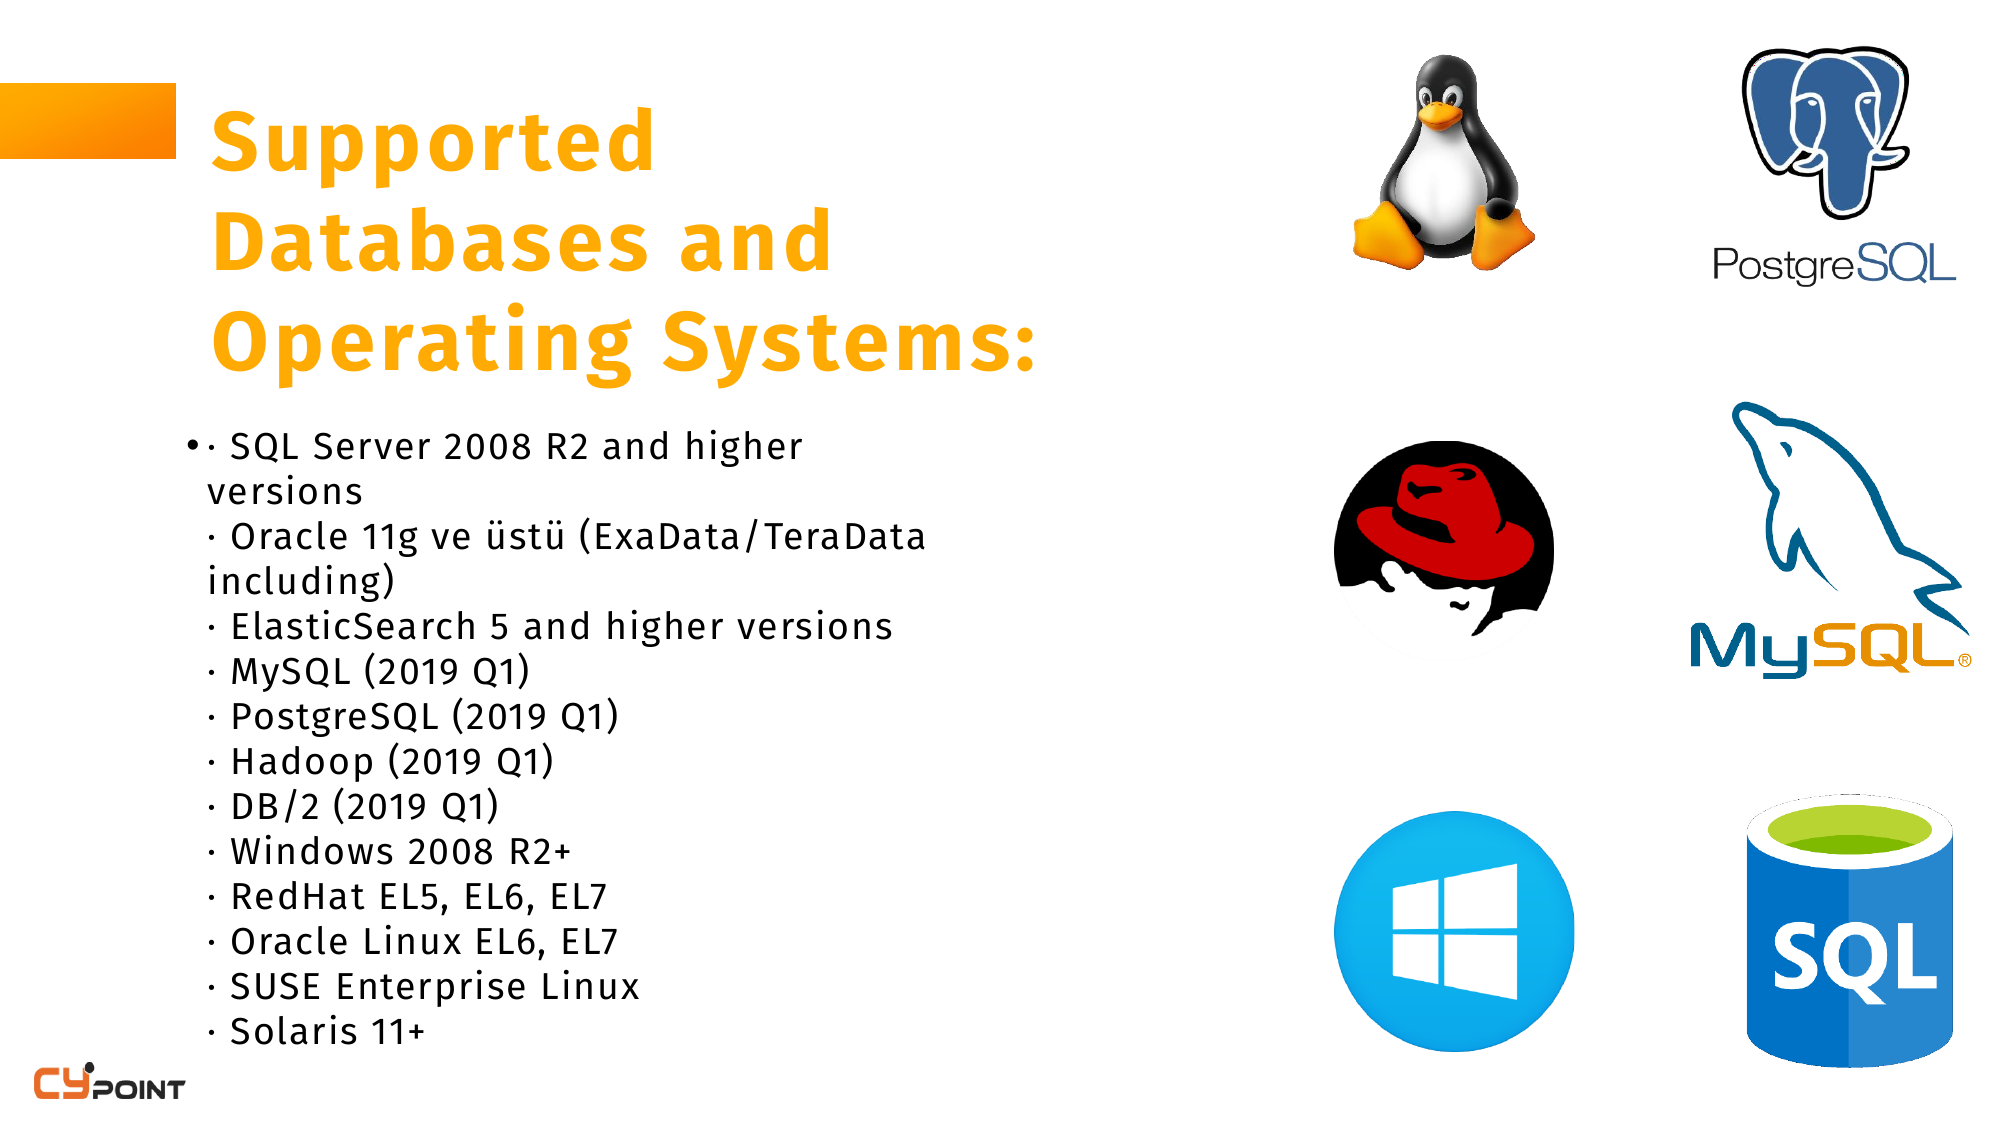

# Supported Databases and Operating Systems:

· SQL Server 2008 R2 and higher versions
· Oracle 11g ve üstü (ExaData/TeraData including)
· ElasticSearch 5 and higher versions
· MySQL (2019 Q1)
· PostgreSQL (2019 Q1)
· Hadoop (2019 Q1)
· DB/2 (2019 Q1)
· Windows 2008 R2+
· RedHat EL5, EL6, EL7
· Oracle Linux EL6, EL7
· SUSE Enterprise Linux
· Solaris 11+